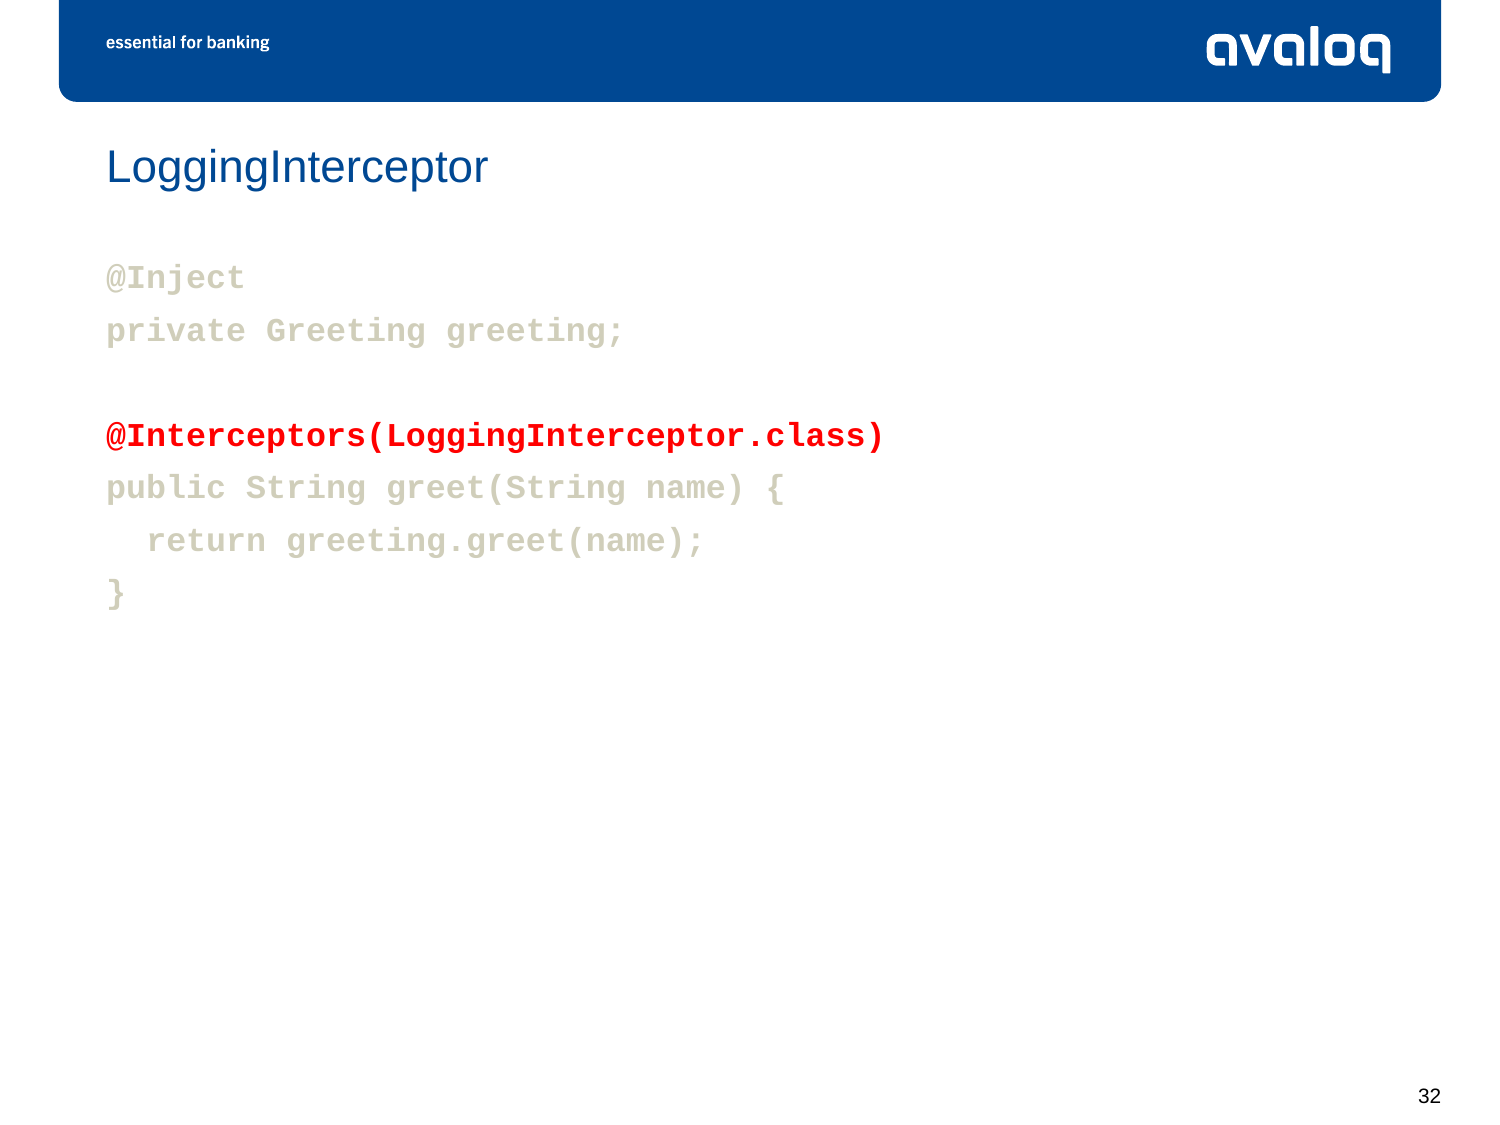

# LoggingInterceptor
@Inject
private Greeting greeting;

@Interceptors(LoggingInterceptor.class)
public String greet(String name) {
  return greeting.greet(name);
}
32